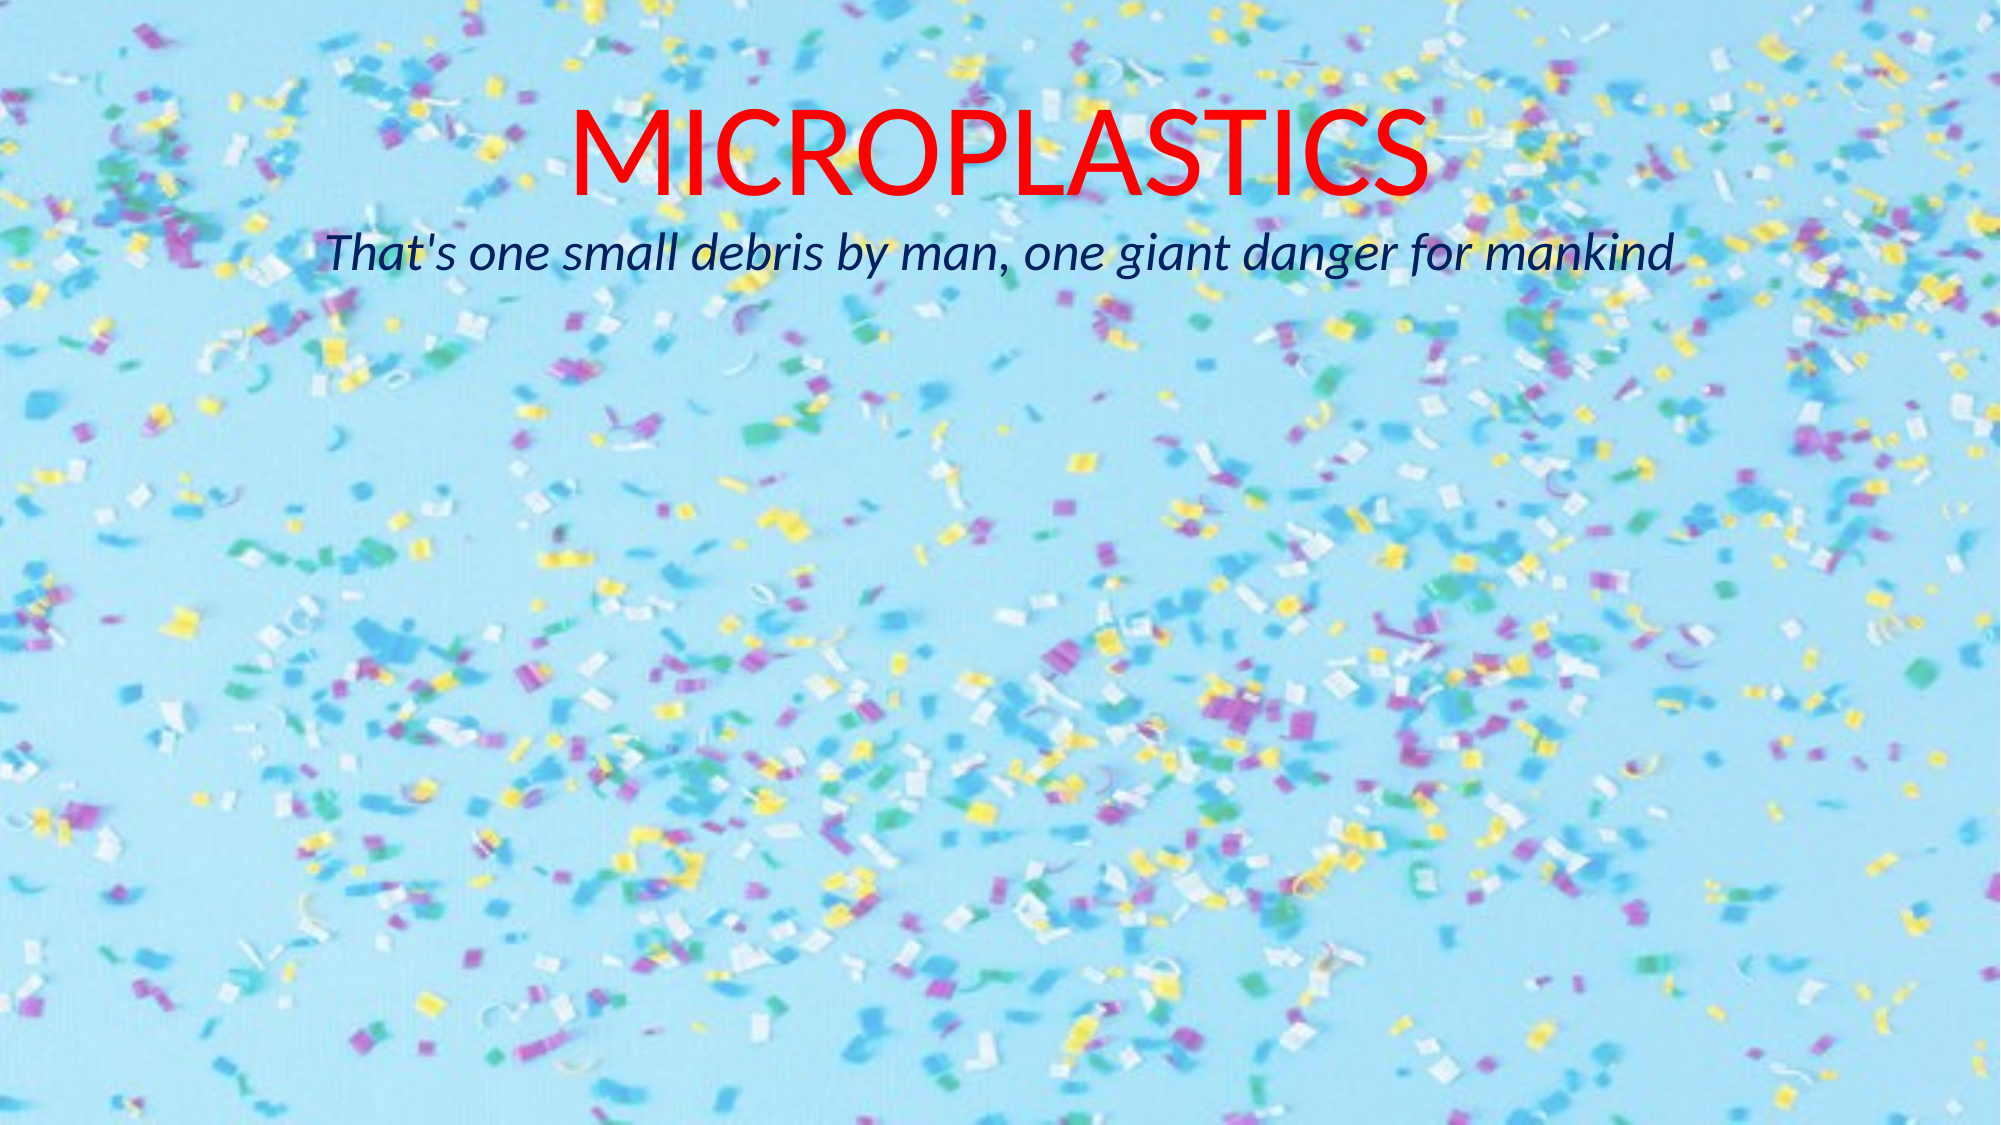

# MICROPLASTICS That's one small debris by man, one giant danger for mankind